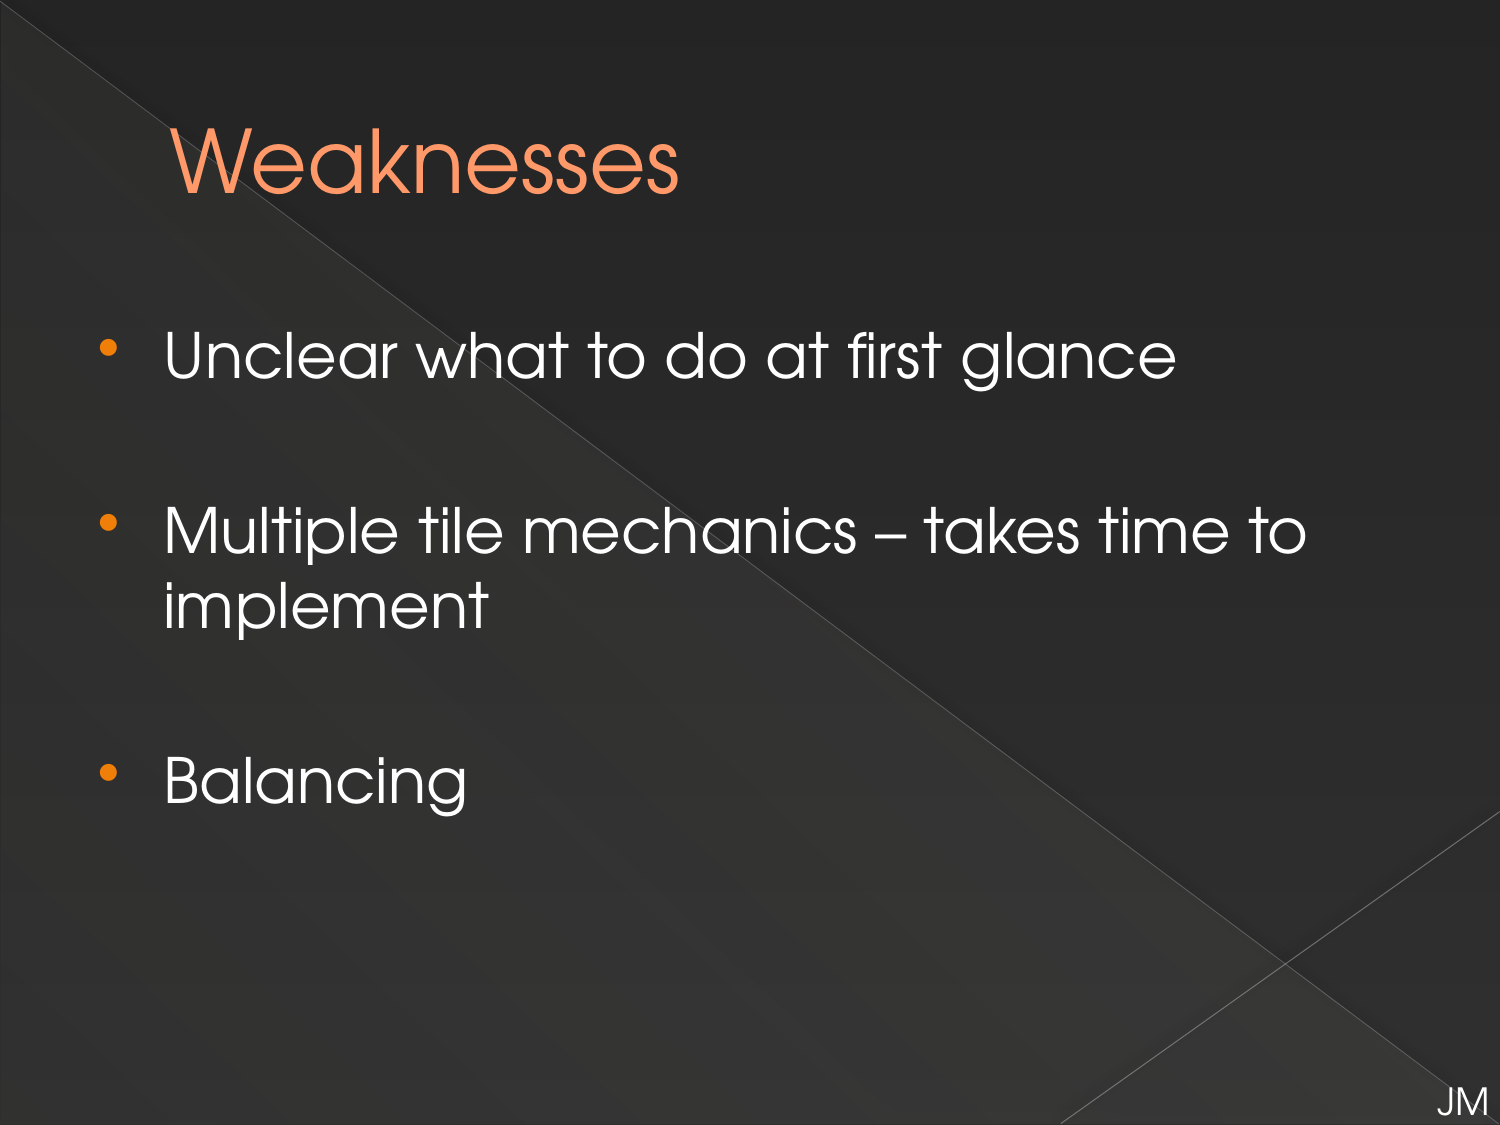

# Weaknesses
Unclear what to do at first glance

Multiple tile mechanics – takes time to implement

Balancing
JM